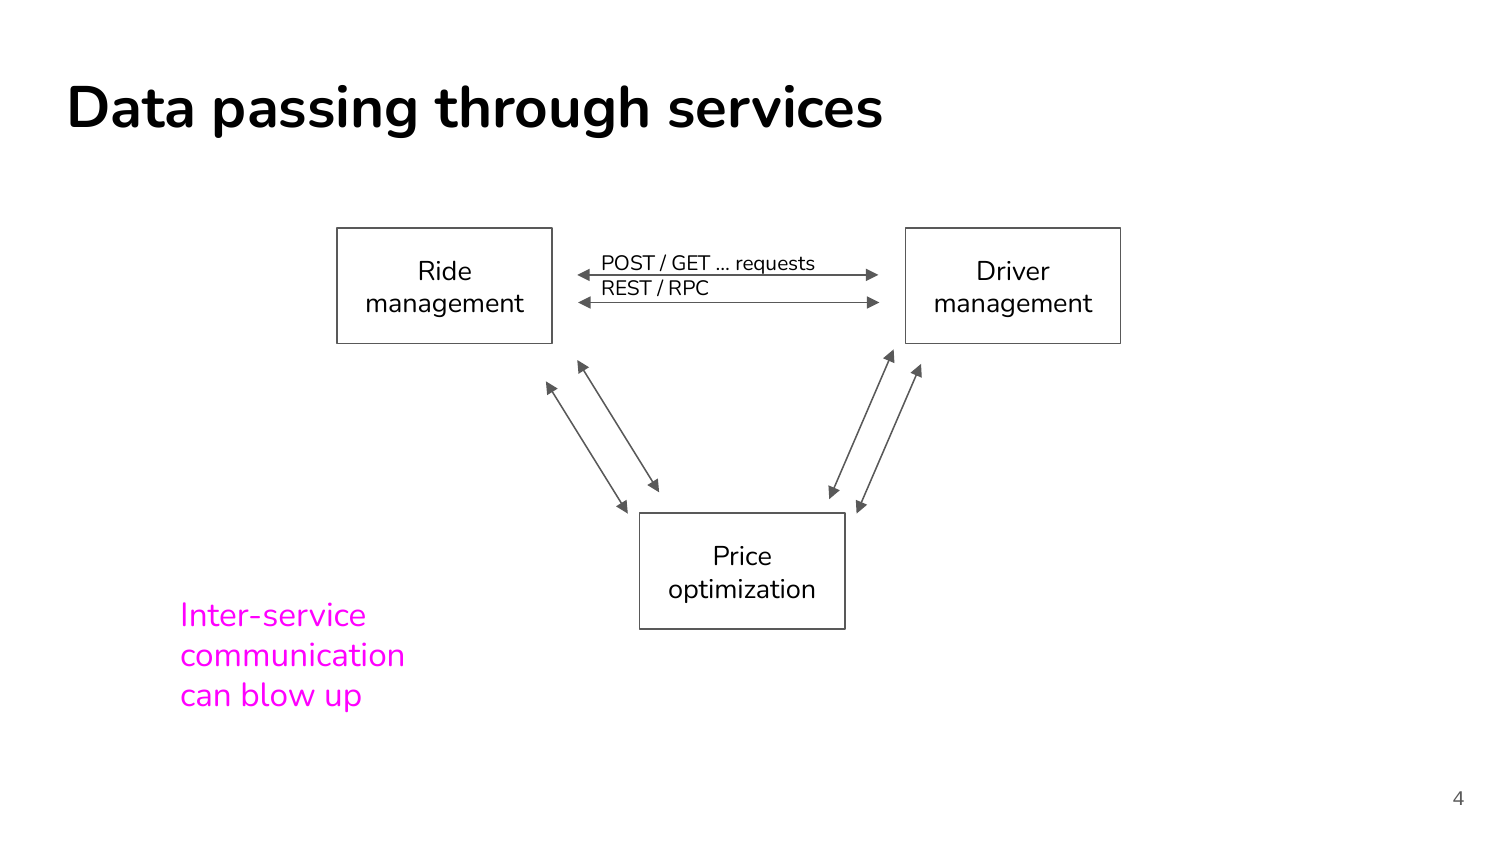

# Data passing through services
Ride
management
Driver management
POST / GET … requests
REST / RPC
Price optimization
Inter-service communication can blow up
4